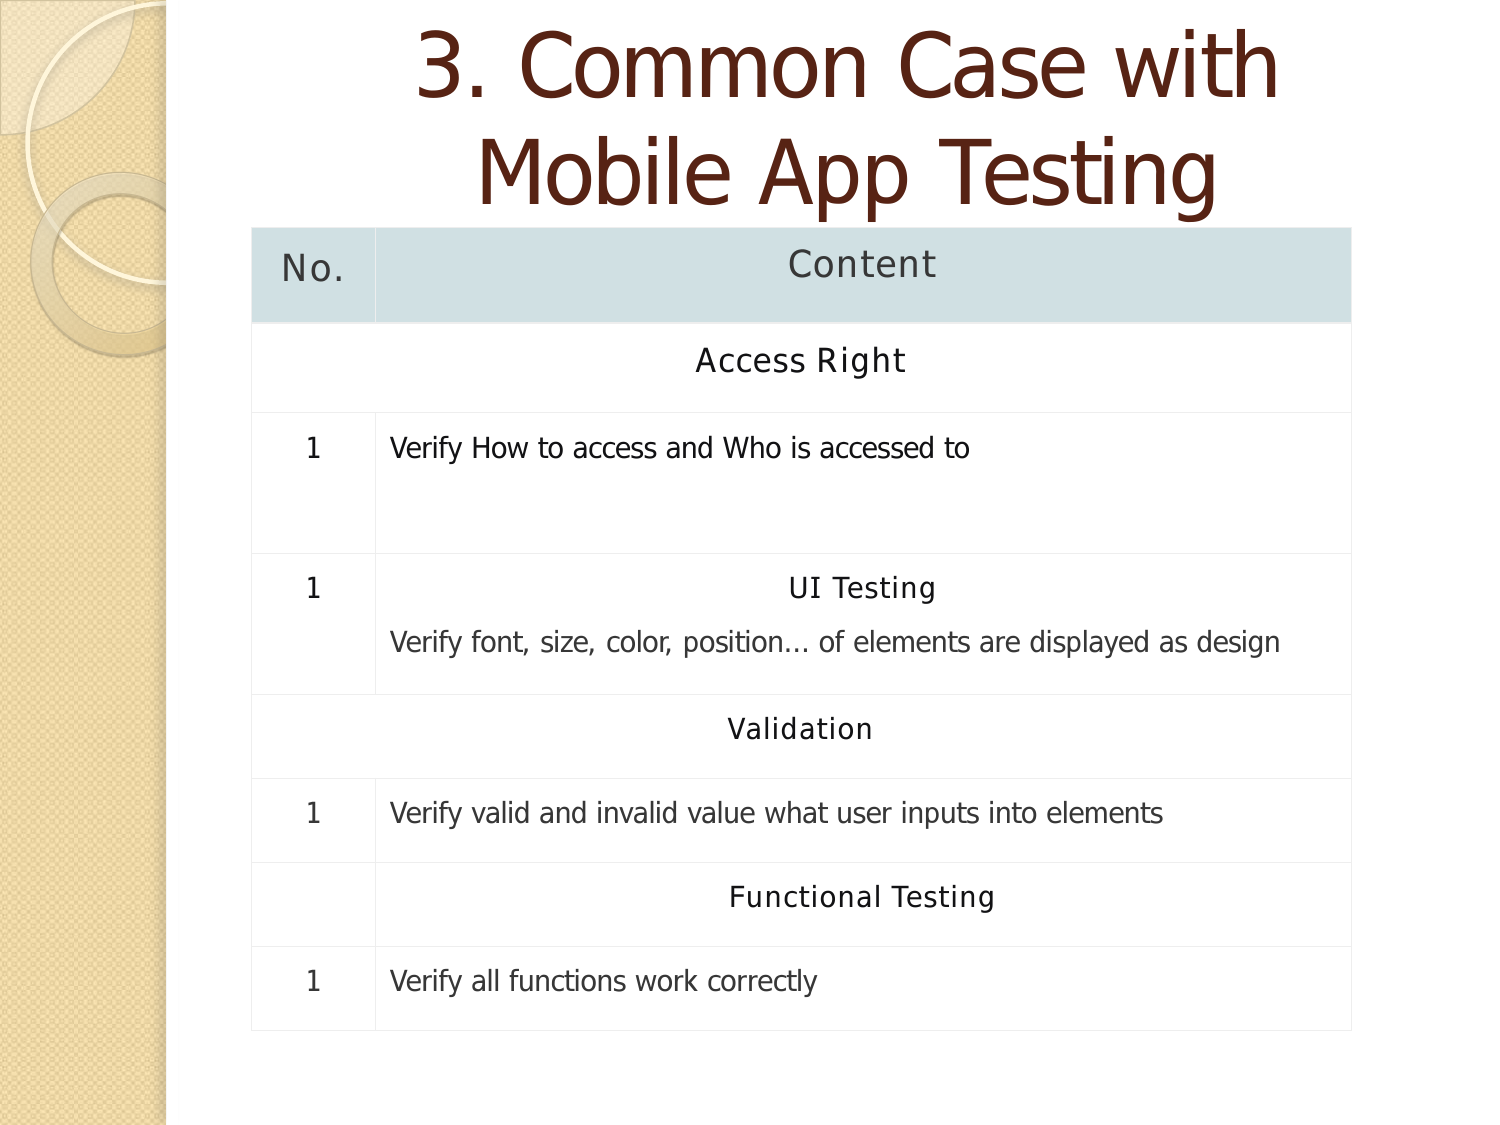

3. Common Case with
Mobile App Testing
| No. | Content |
| --- | --- |
| Access Right |  |
| 1 | Verify How to access and Who is accessed to |
| 1 | UI Testing Verify font, size, color, position... of elements are displayed as design |
| Validation |  |
| 1 | Verify valid and invalid value what user inputs into elements |
|  | Functional Testing |
| 1 | Verify all functions work correctly |